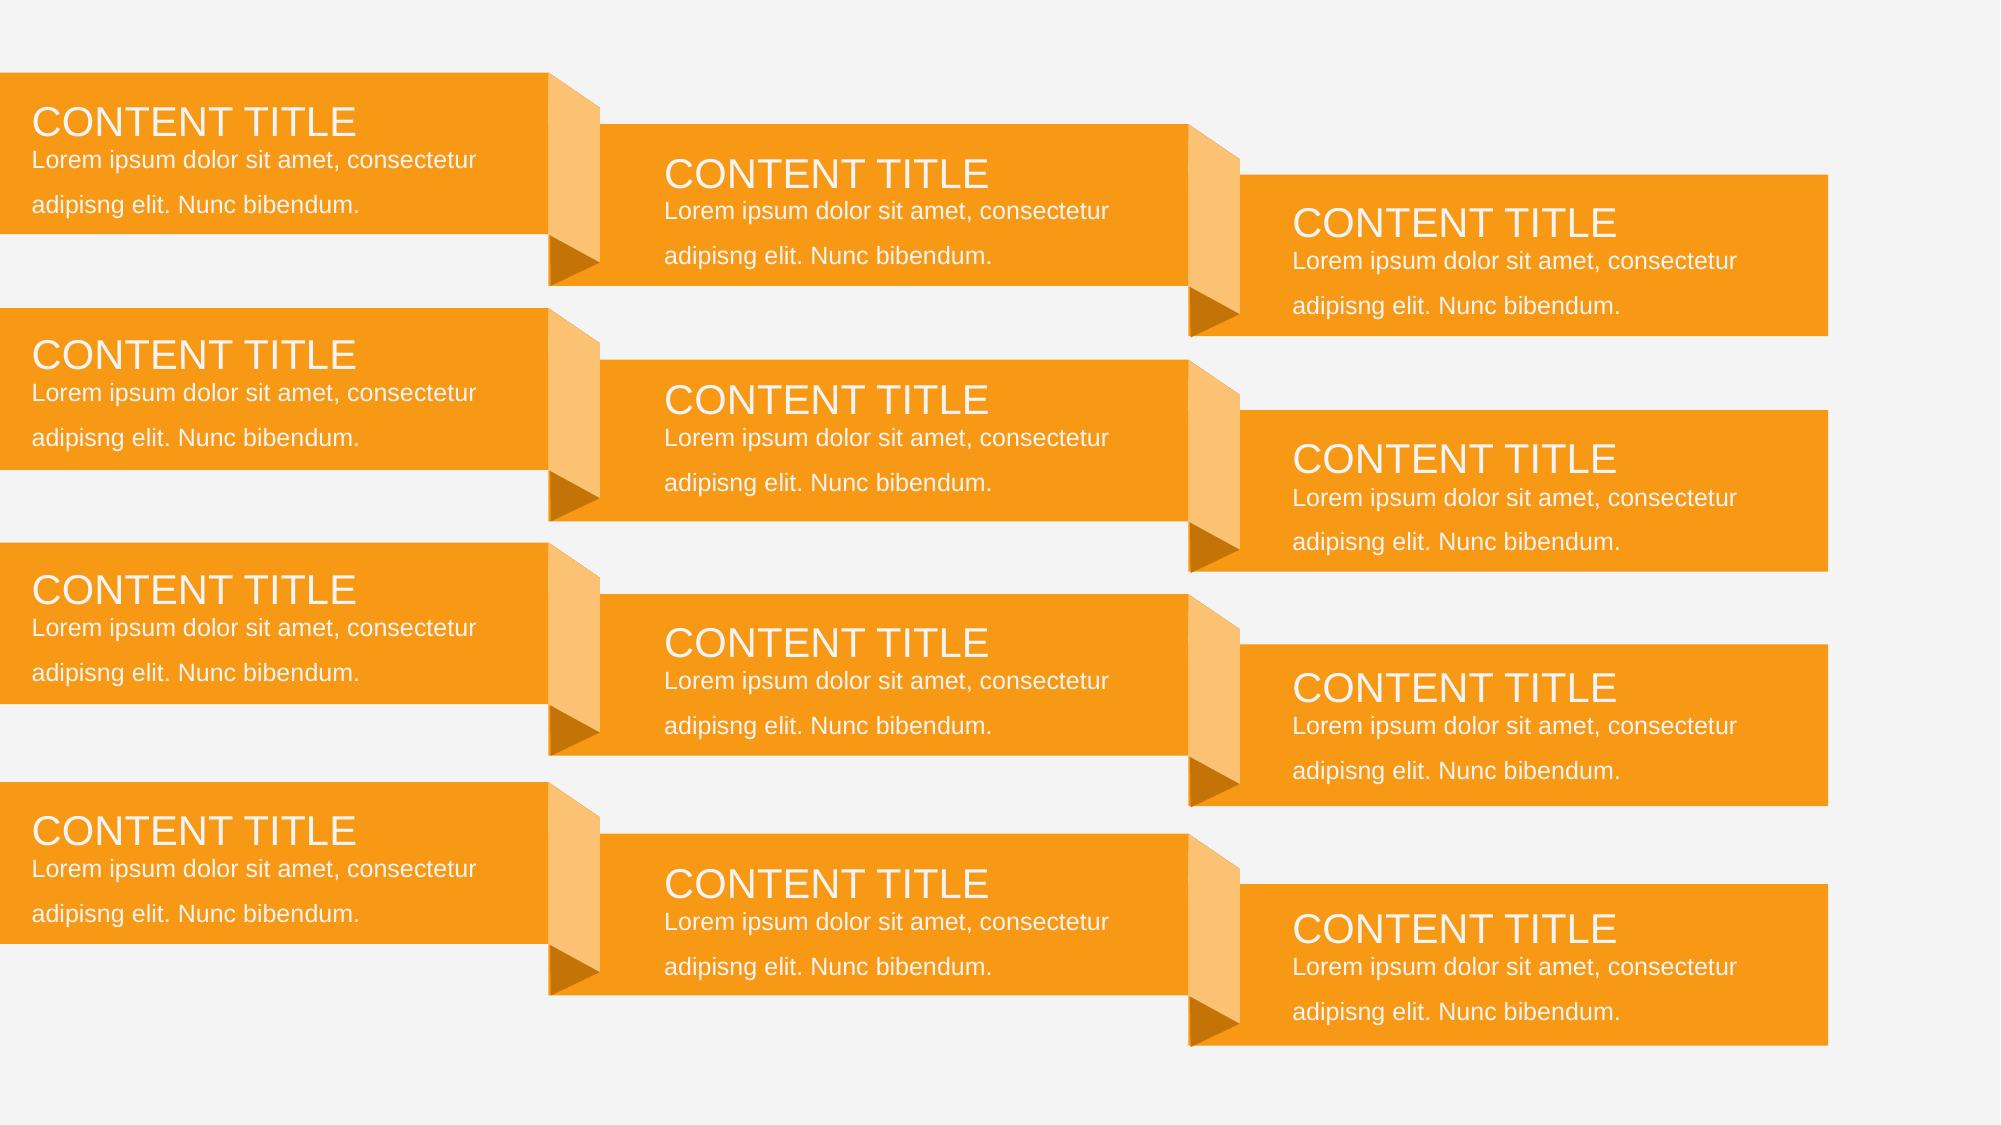

CONTENT TITLE

CONTENT TITLE
Lorem ipsum dolor sit amet, consectetur adipisng elit. Nunc bibendum.
CONTENT TITLE
Lorem ipsum dolor sit amet, consectetur adipisng elit. Nunc bibendum.
Lorem ipsum dolor sit amet, consectetur adipisng elit. Nunc bibendum.
CONTENT TITLE

CONTENT TITLE
Lorem ipsum dolor sit amet, consectetur adipisng elit. Nunc bibendum.
Lorem ipsum dolor sit amet, consectetur adipisng elit. Nunc bibendum.
CONTENT TITLE
Lorem ipsum dolor sit amet, consectetur adipisng elit. Nunc bibendum.
CONTENT TITLE

CONTENT TITLE
Lorem ipsum dolor sit amet, consectetur adipisng elit. Nunc bibendum.
CONTENT TITLE
Lorem ipsum dolor sit amet, consectetur adipisng elit. Nunc bibendum.
Lorem ipsum dolor sit amet, consectetur adipisng elit. Nunc bibendum.
CONTENT TITLE

CONTENT TITLE
Lorem ipsum dolor sit amet, consectetur adipisng elit. Nunc bibendum.
CONTENT TITLE
Lorem ipsum dolor sit amet, consectetur adipisng elit. Nunc bibendum.
Lorem ipsum dolor sit amet, consectetur adipisng elit. Nunc bibendum.